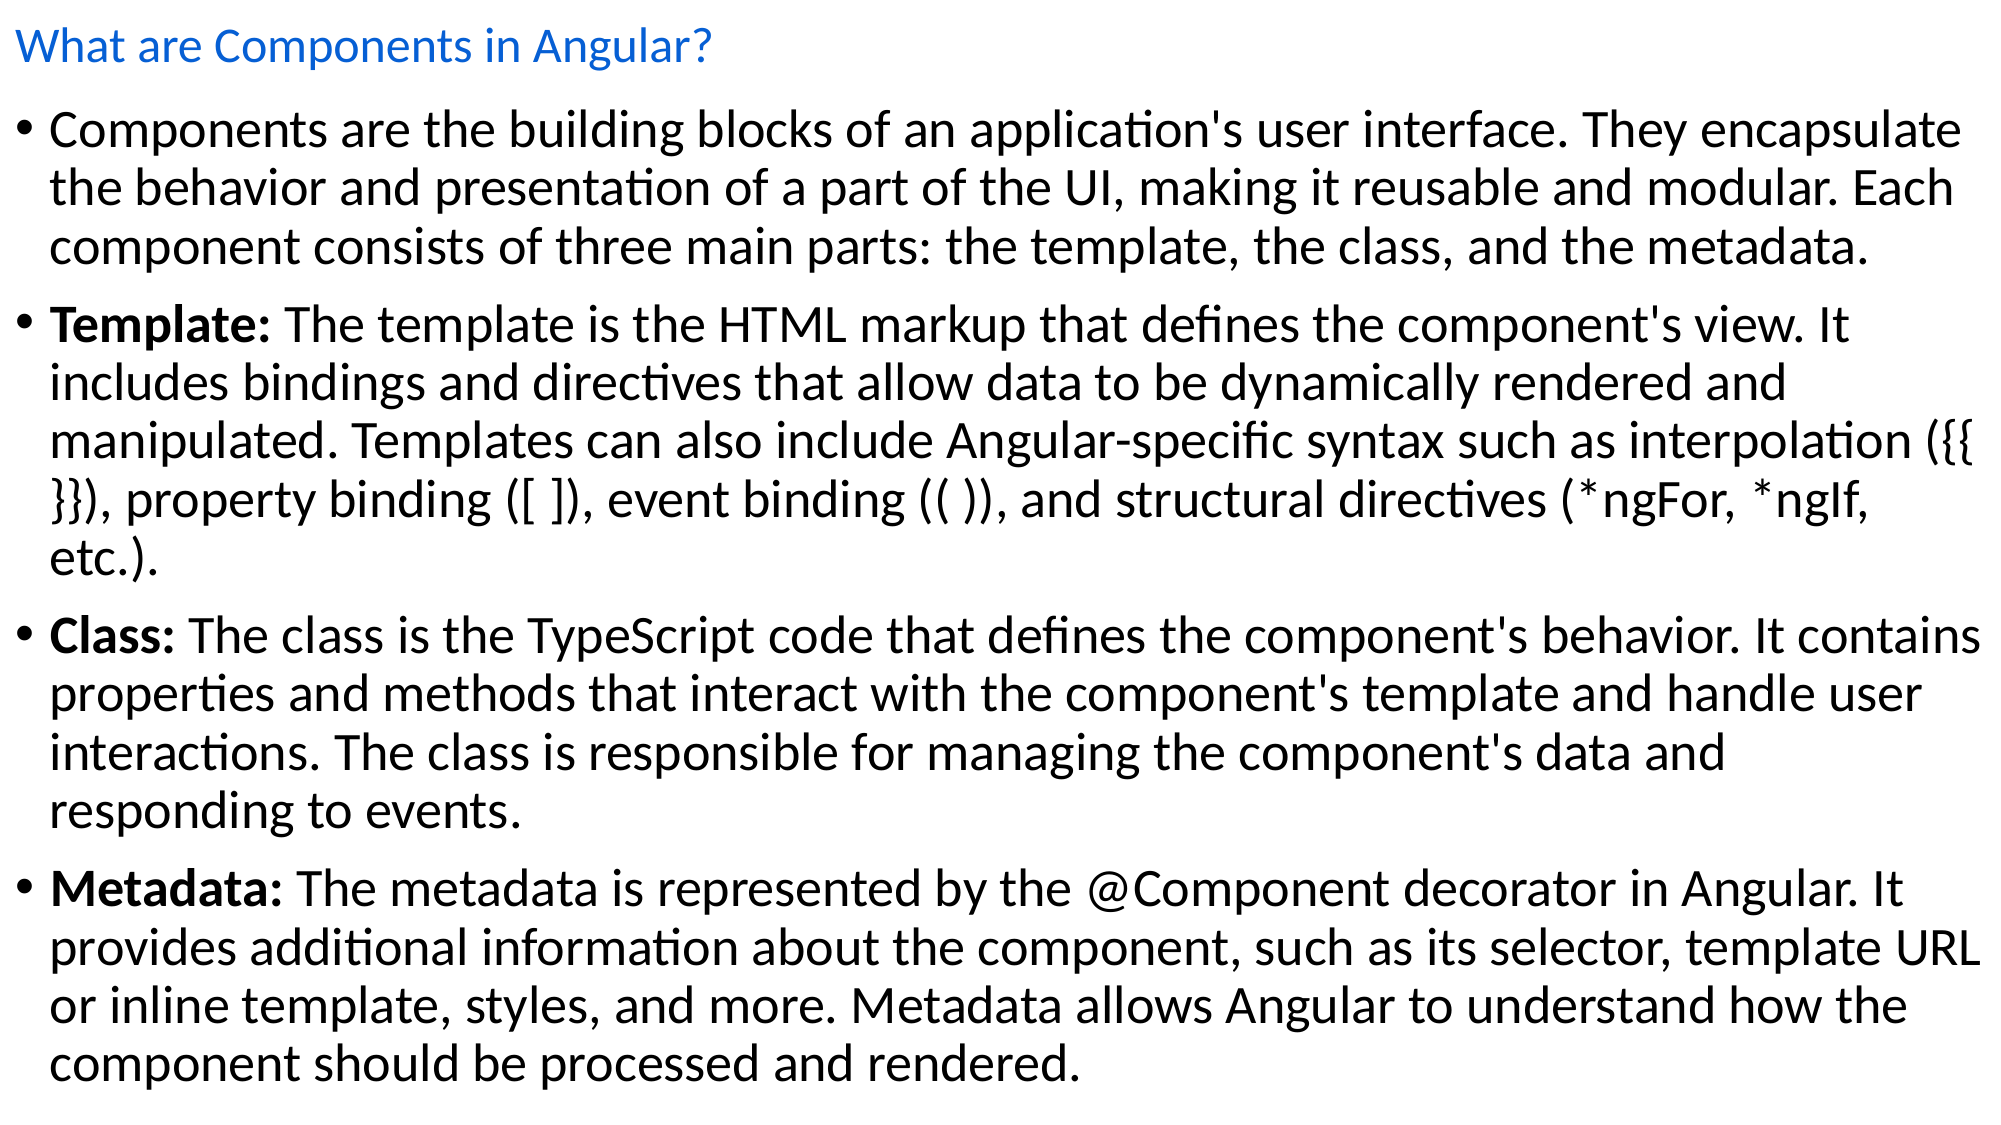

# What are Components in Angular?
Components are the building blocks of an application's user interface. They encapsulate the behavior and presentation of a part of the UI, making it reusable and modular. Each component consists of three main parts: the template, the class, and the metadata.
Template: The template is the HTML markup that defines the component's view. It includes bindings and directives that allow data to be dynamically rendered and manipulated. Templates can also include Angular-specific syntax such as interpolation ({{ }}), property binding ([ ]), event binding (( )), and structural directives (*ngFor, *ngIf, etc.).
Class: The class is the TypeScript code that defines the component's behavior. It contains properties and methods that interact with the component's template and handle user interactions. The class is responsible for managing the component's data and responding to events.
Metadata: The metadata is represented by the @Component decorator in Angular. It provides additional information about the component, such as its selector, template URL or inline template, styles, and more. Metadata allows Angular to understand how the component should be processed and rendered.